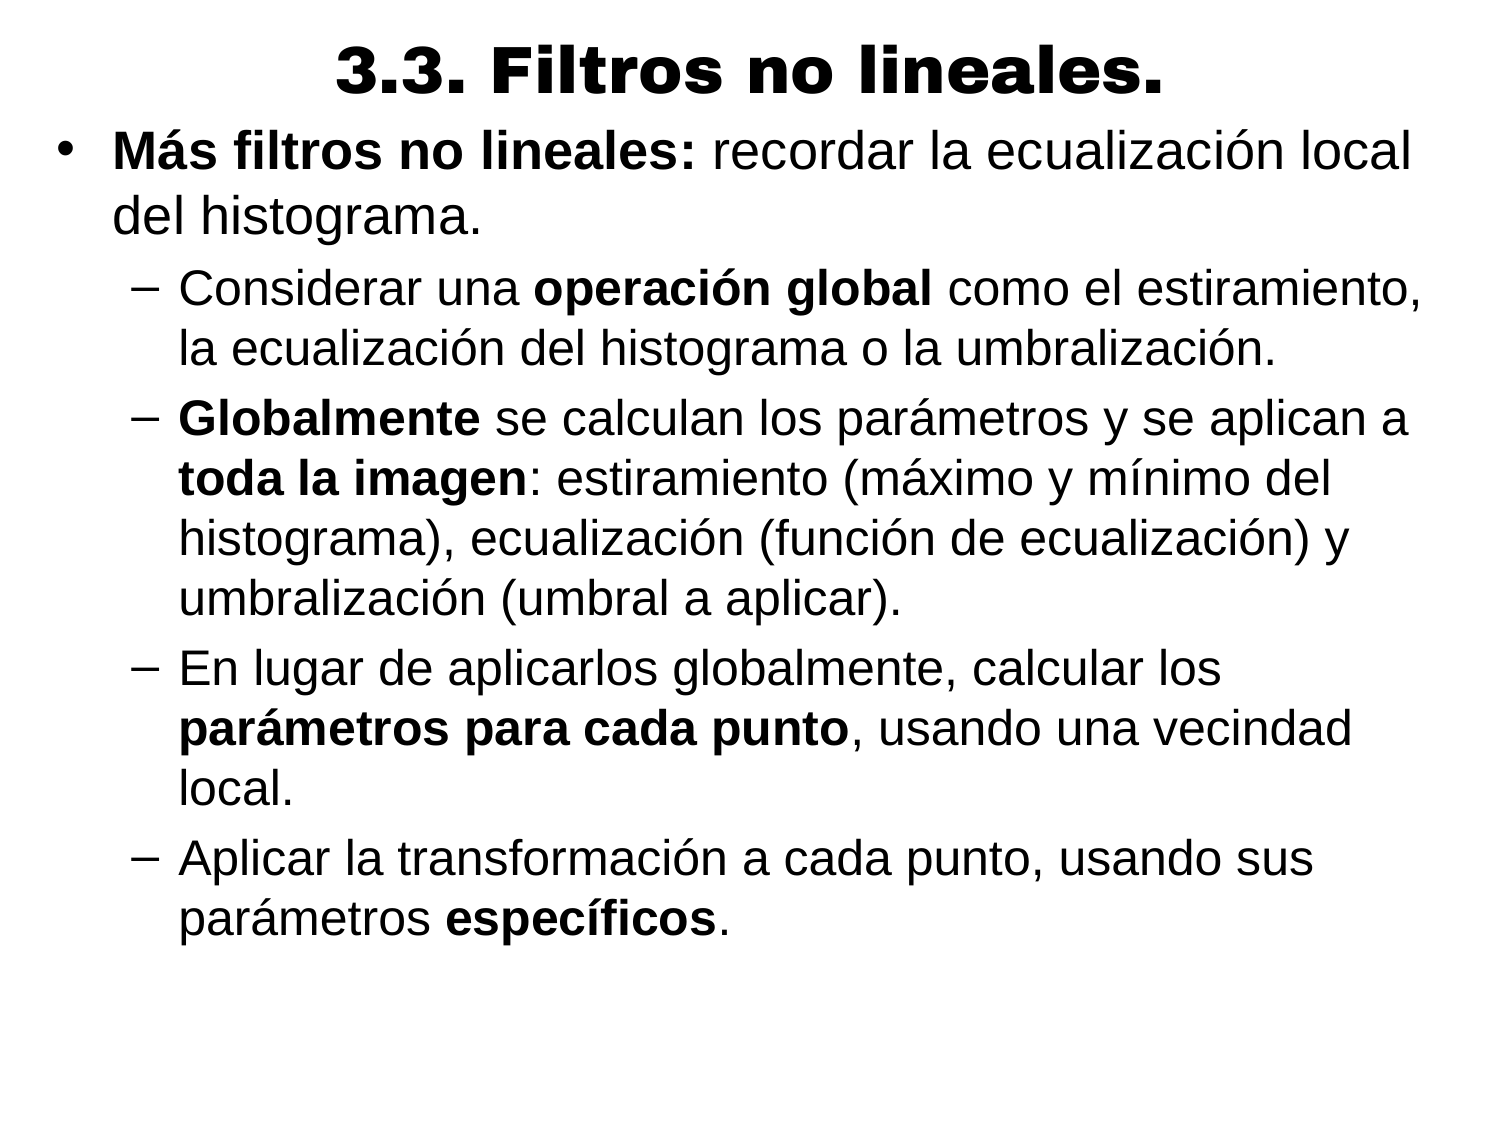

# 3.3. Filtros no lineales.
Más filtros no lineales: recordar la ecualización local del histograma.
Considerar una operación global como el estiramiento, la ecualización del histograma o la umbralización.
Globalmente se calculan los parámetros y se aplican a toda la imagen: estiramiento (máximo y mínimo del histograma), ecualización (función de ecualización) y umbralización (umbral a aplicar).
En lugar de aplicarlos globalmente, calcular los parámetros para cada punto, usando una vecindad local.
Aplicar la transformación a cada punto, usando sus parámetros específicos.